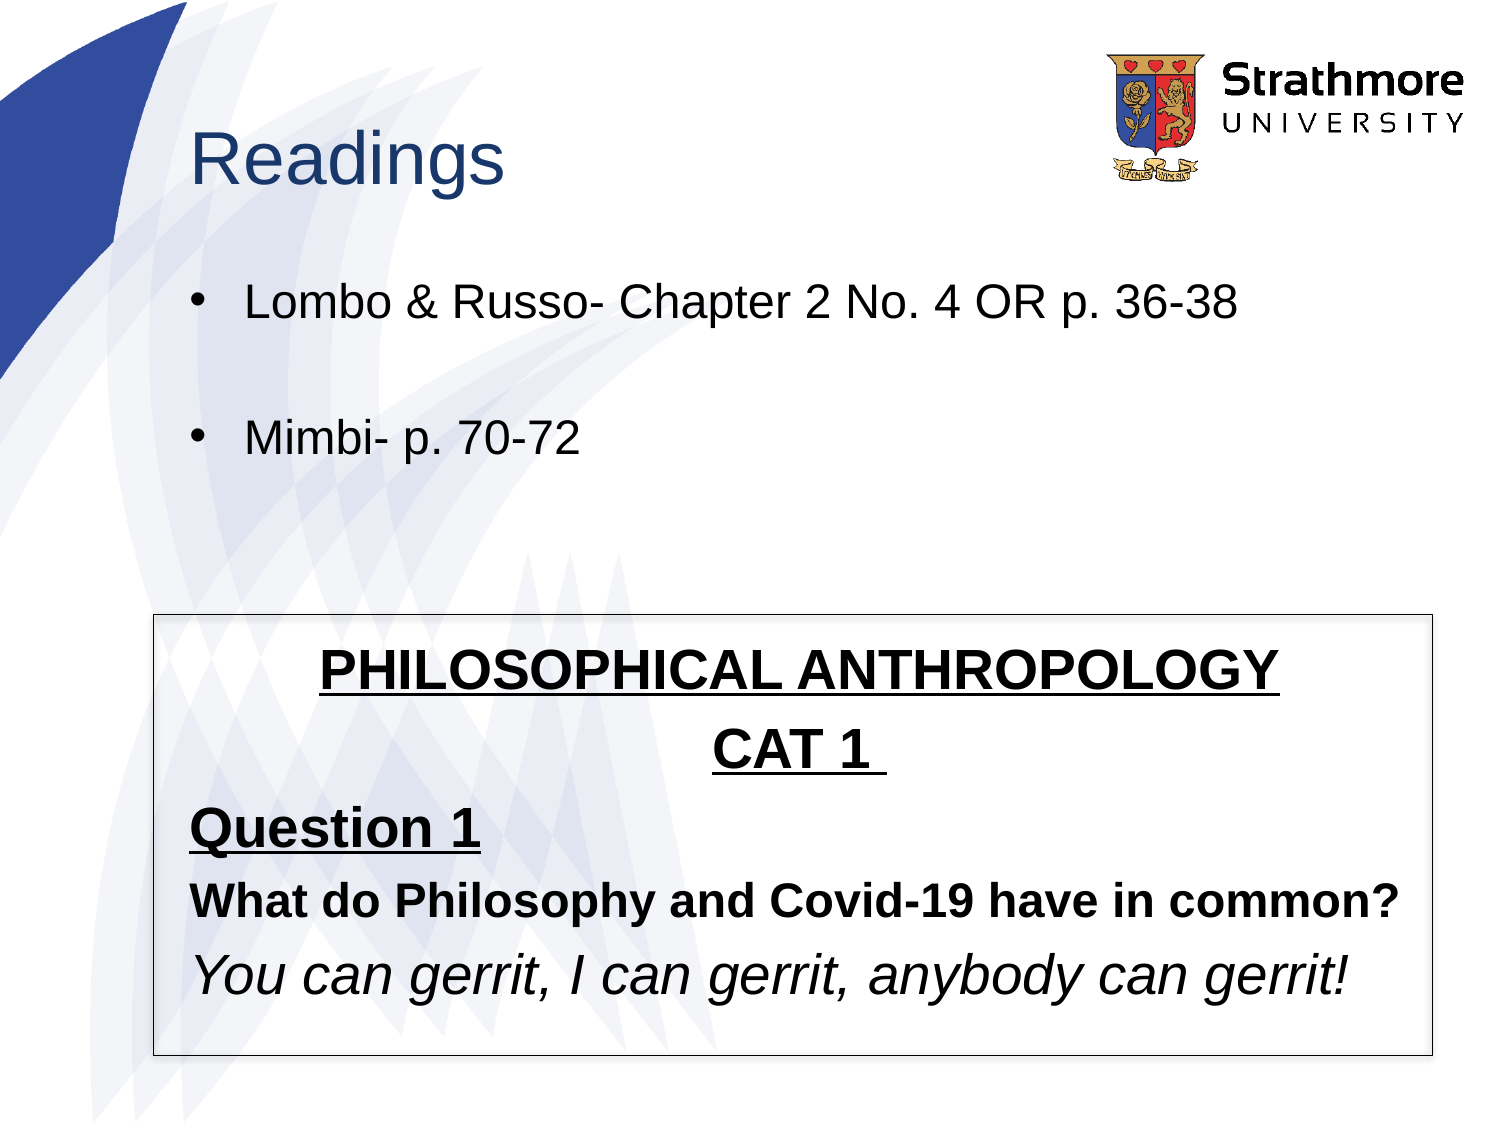

# Readings
Lombo & Russo- Chapter 2 No. 4 OR p. 36-38

Mimbi- p. 70-72

PHILOSOPHICAL ANTHROPOLOGY
CAT 1
Question 1
What do Philosophy and Covid-19 have in common?
You can gerrit, I can gerrit, anybody can gerrit!